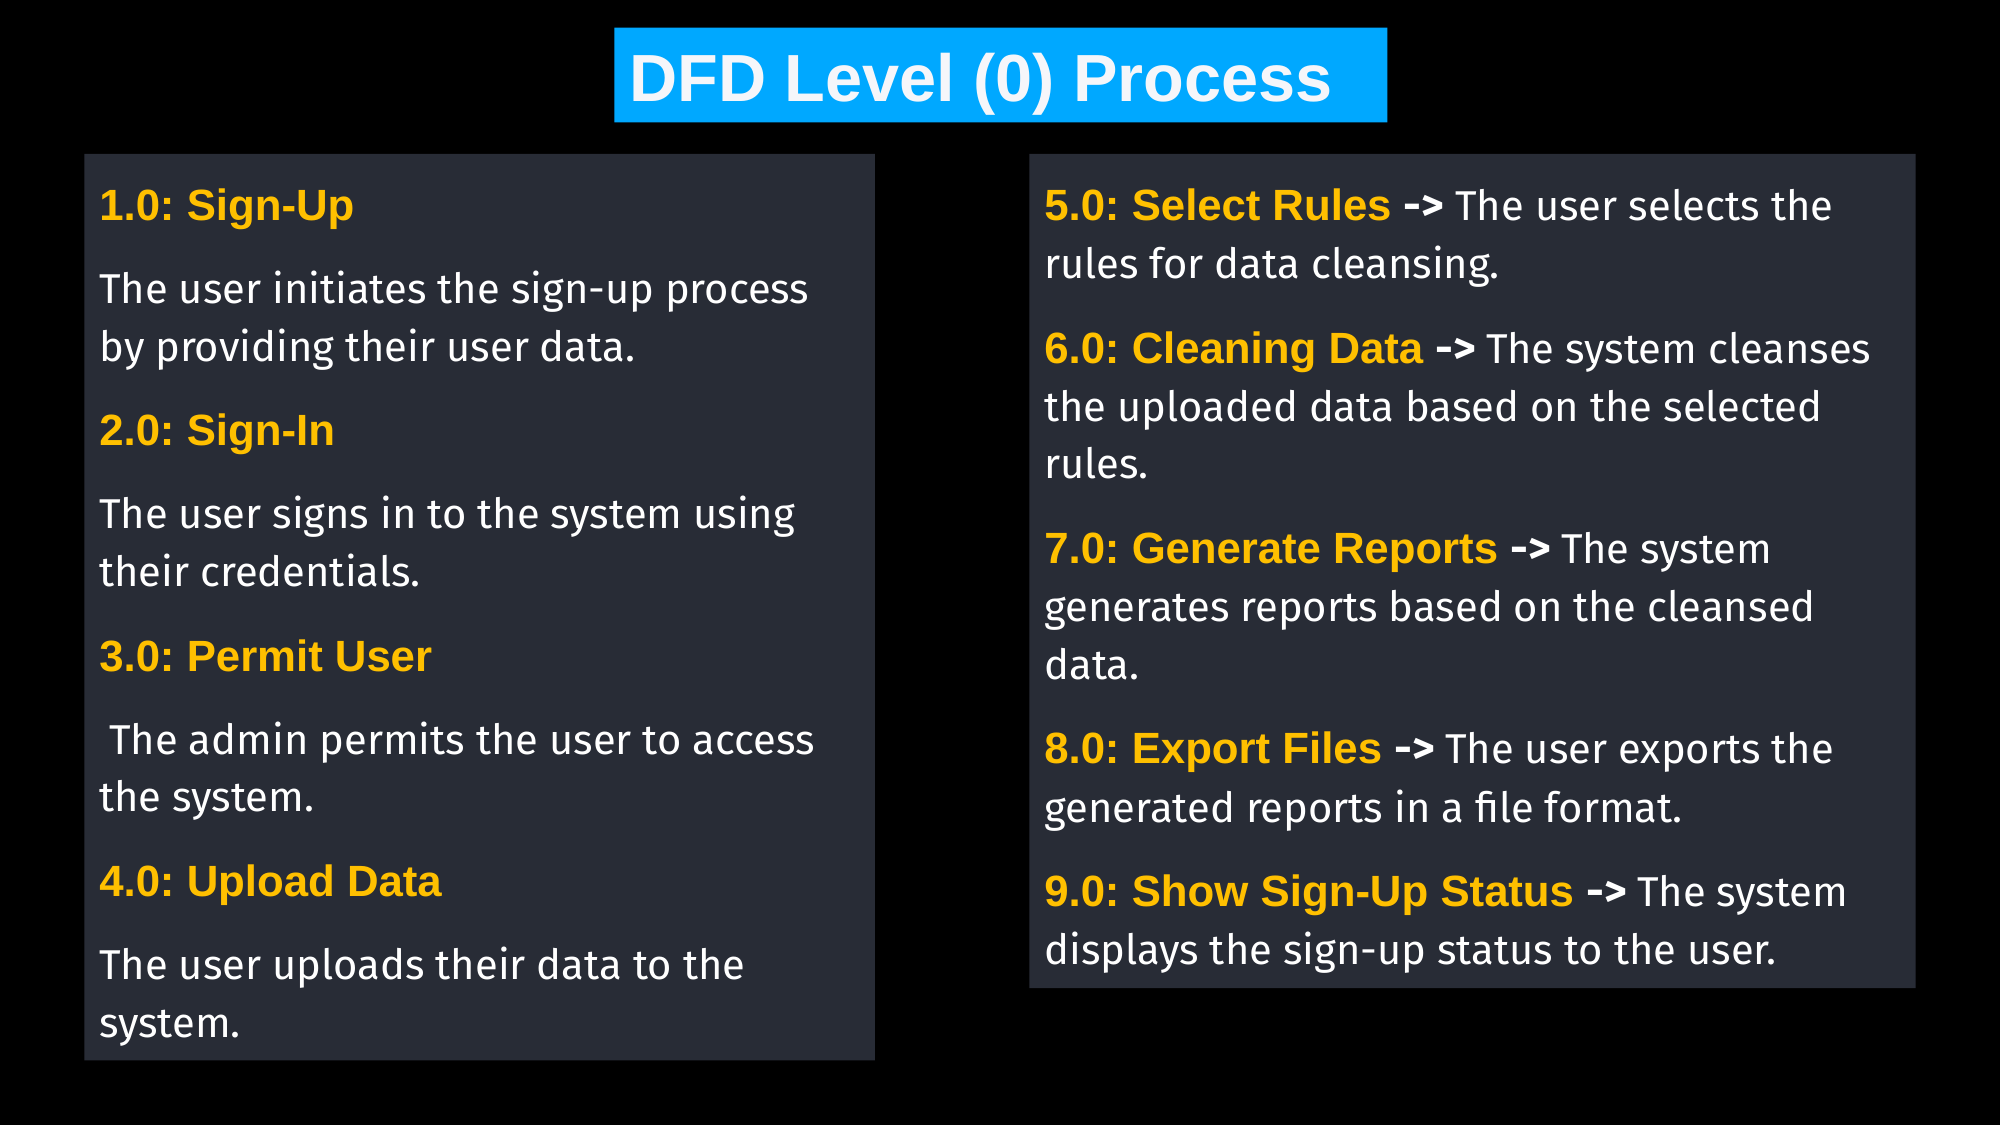

DFD Level (0) Process
1.0: Sign-Up
The user initiates the sign-up process by providing their user data.
2.0: Sign-In
The user signs in to the system using their credentials.
3.0: Permit User
 The admin permits the user to access the system.
4.0: Upload Data
The user uploads their data to the system.
5.0: Select Rules -> The user selects the rules for data cleansing.
6.0: Cleaning Data -> The system cleanses the uploaded data based on the selected rules.
7.0: Generate Reports -> The system generates reports based on the cleansed data.
8.0: Export Files -> The user exports the generated reports in a file format.
9.0: Show Sign-Up Status -> The system displays the sign-up status to the user.